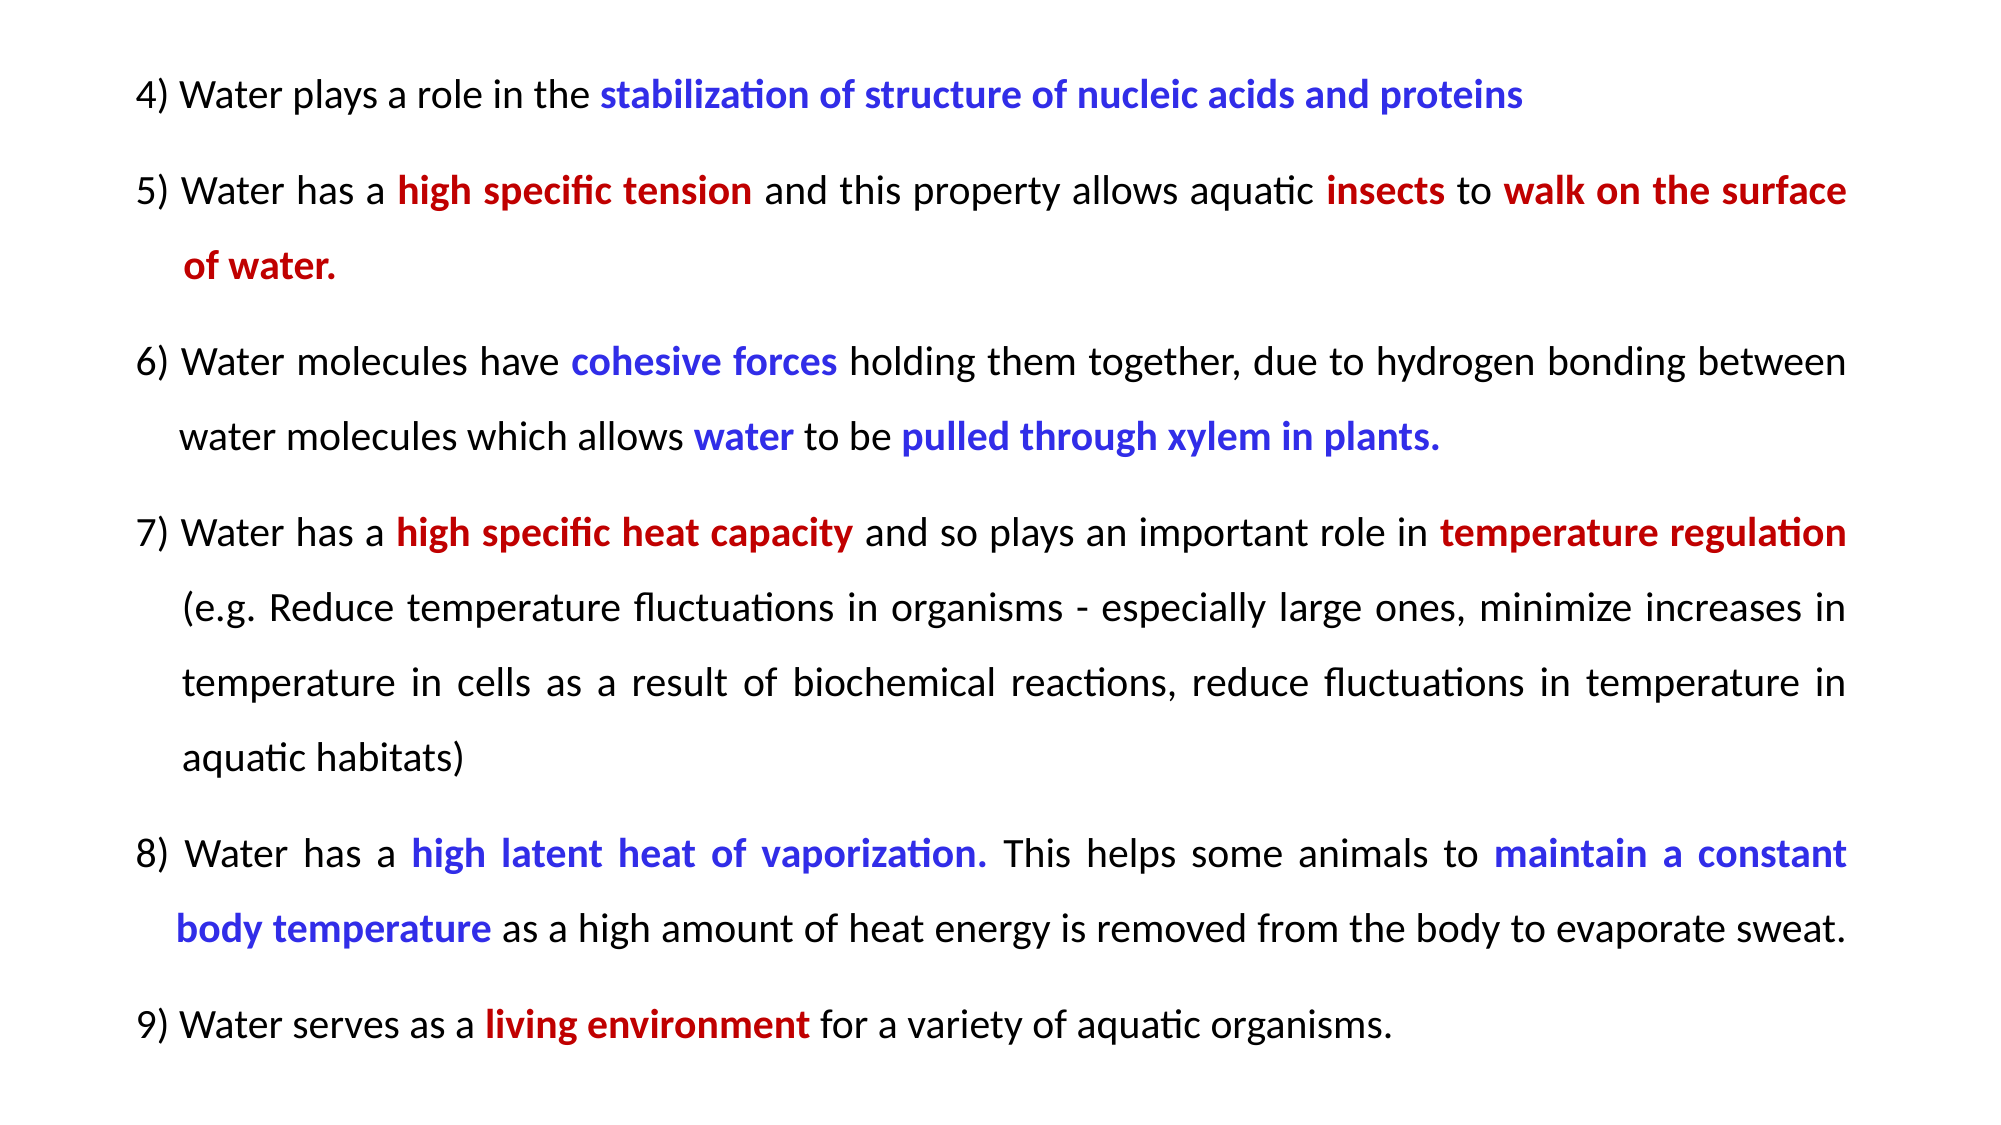

4) Water plays a role in the stabilization of structure of nucleic acids and proteins
5) Water has a high specific tension and this property allows aquatic insects to walk on the surface of water.
6) Water molecules have cohesive forces holding them together, due to hydrogen bonding between water molecules which allows water to be pulled through xylem in plants.
7) Water has a high specific heat capacity and so plays an important role in temperature regulation (e.g. Reduce temperature fluctuations in organisms - especially large ones, minimize increases in temperature in cells as a result of biochemical reactions, reduce fluctuations in temperature in aquatic habitats)
8) Water has a high latent heat of vaporization. This helps some animals to maintain a constant body temperature as a high amount of heat energy is removed from the body to evaporate sweat.
9) Water serves as a living environment for a variety of aquatic organisms.

15